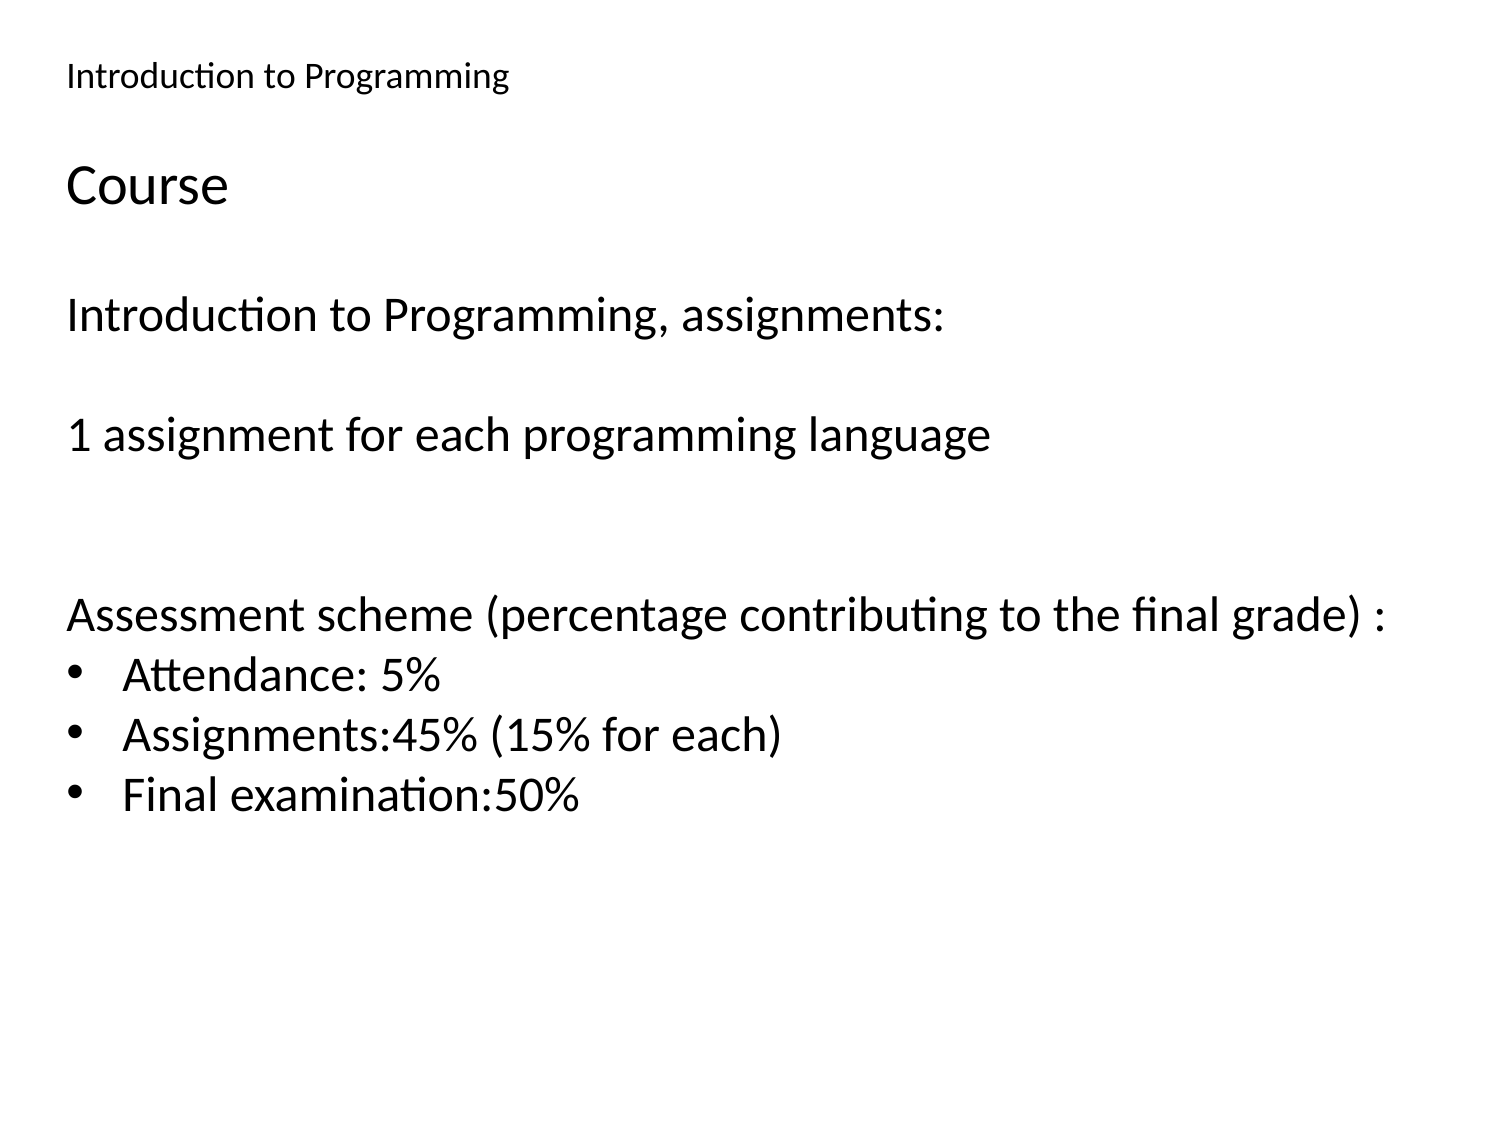

Introduction to Programming
Course

Introduction to Programming, assignments:

1 assignment for each programming language

Assessment scheme (percentage contributing to the final grade) :
Attendance: 5%
Assignments:45% (15% for each)
Final examination:50%